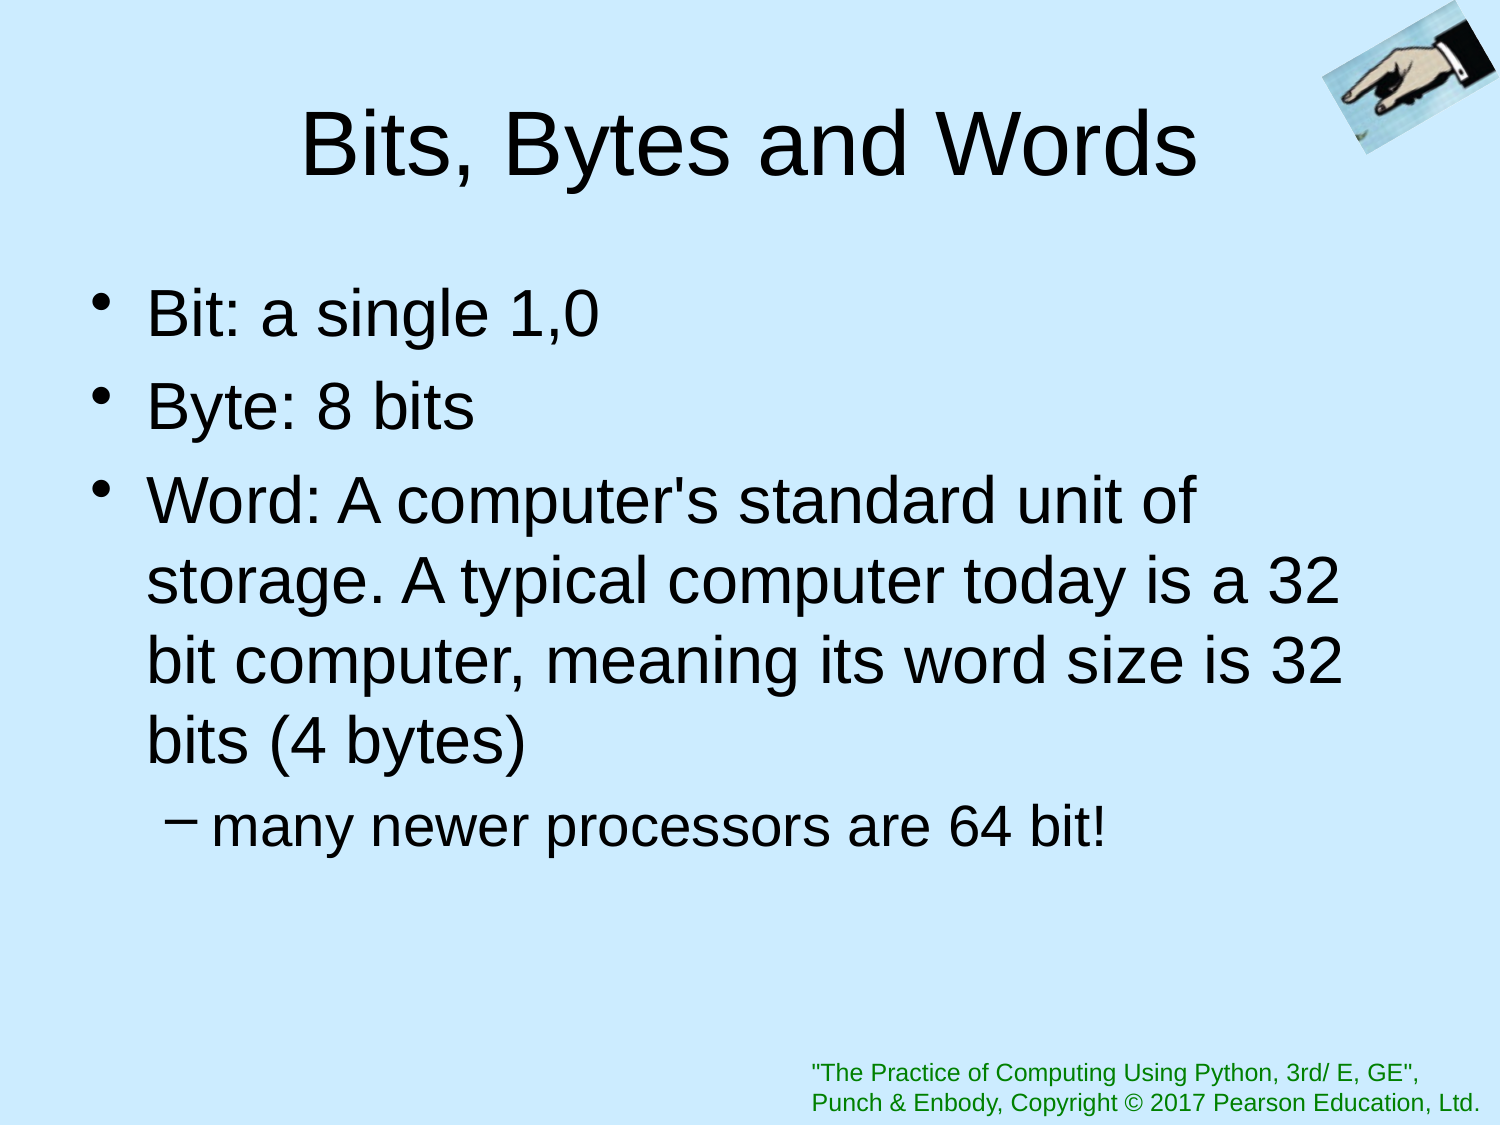

# Bits, Bytes and Words
Bit: a single 1,0
Byte: 8 bits
Word: A computer's standard unit of storage. A typical computer today is a 32 bit computer, meaning its word size is 32 bits (4 bytes)
many newer processors are 64 bit!